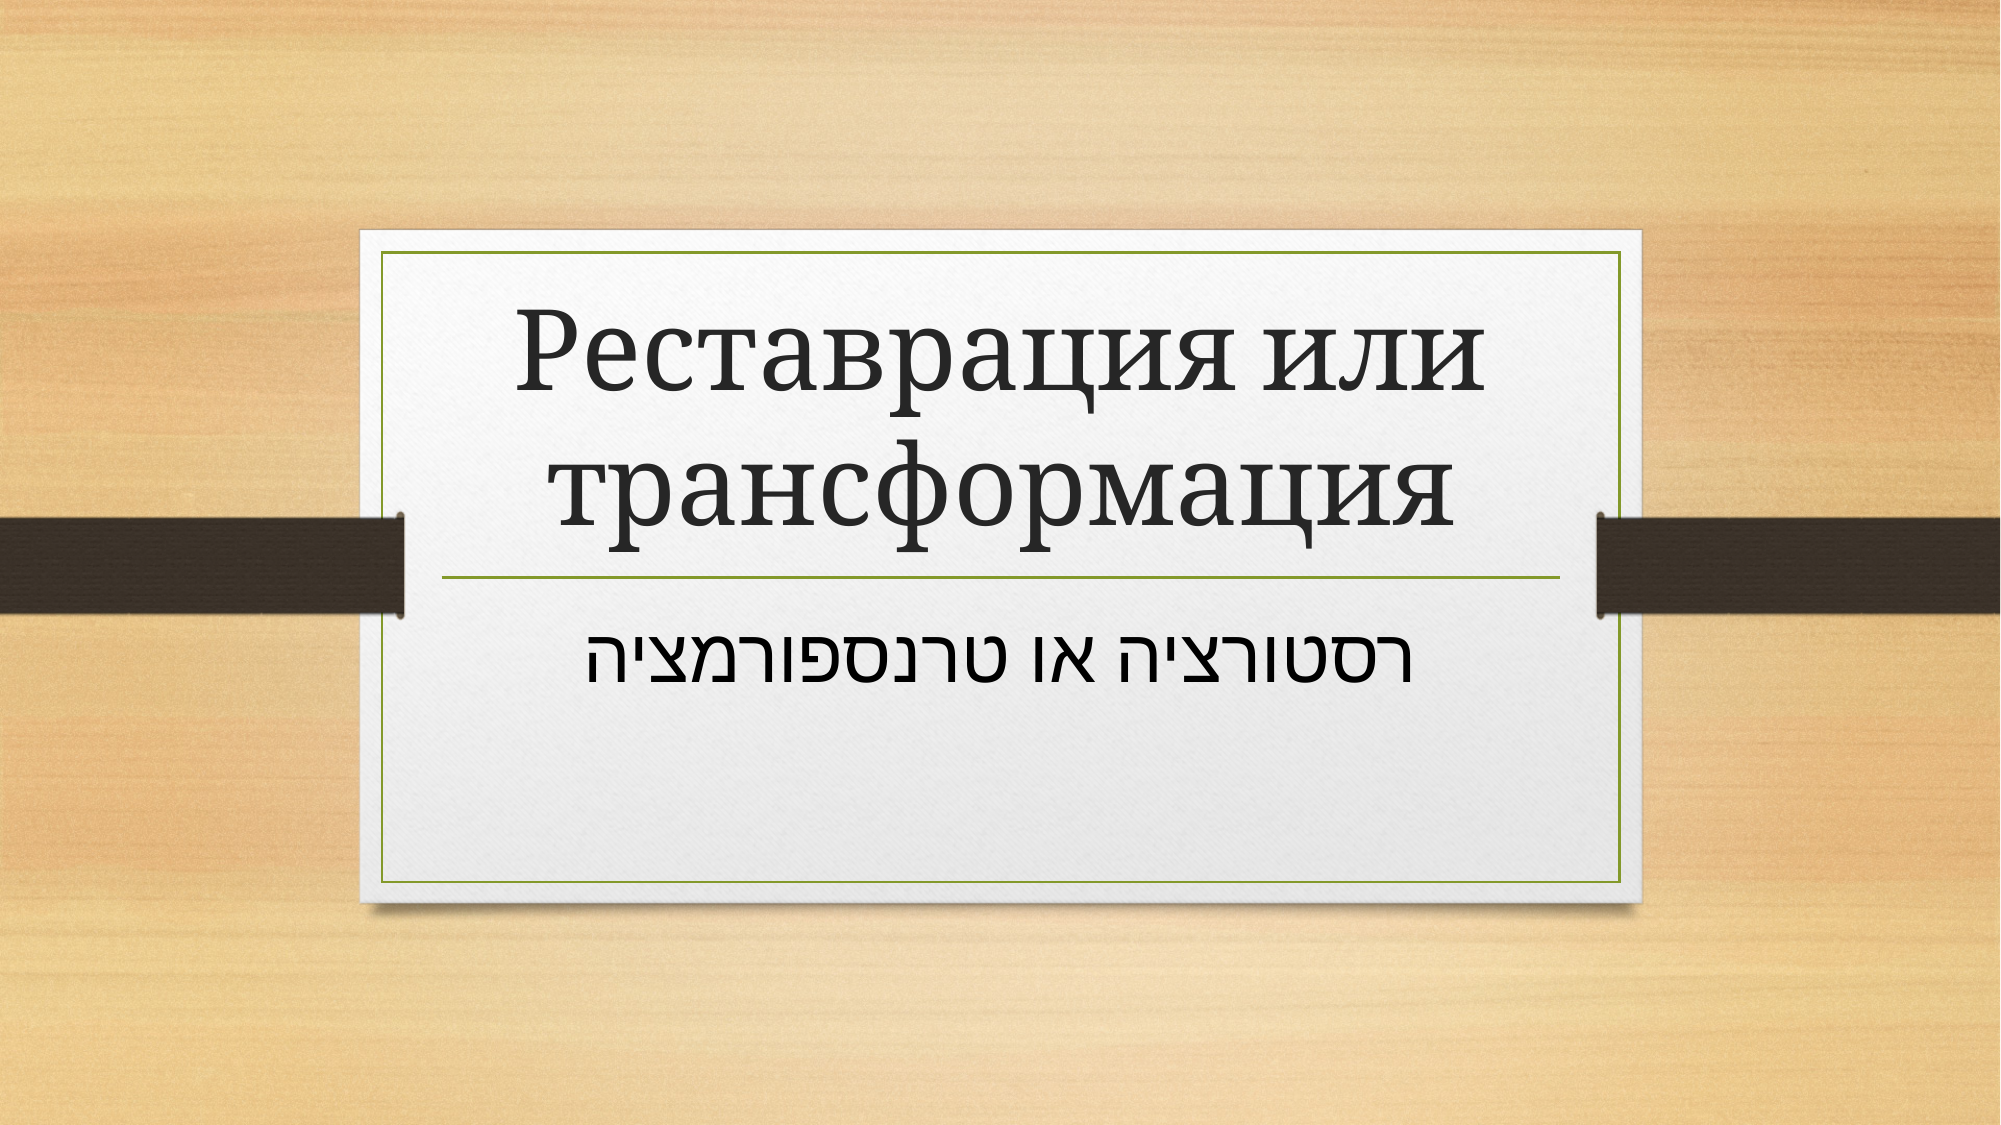

# Реставрация или трансформация
רסטורציה או טרנספורמציה